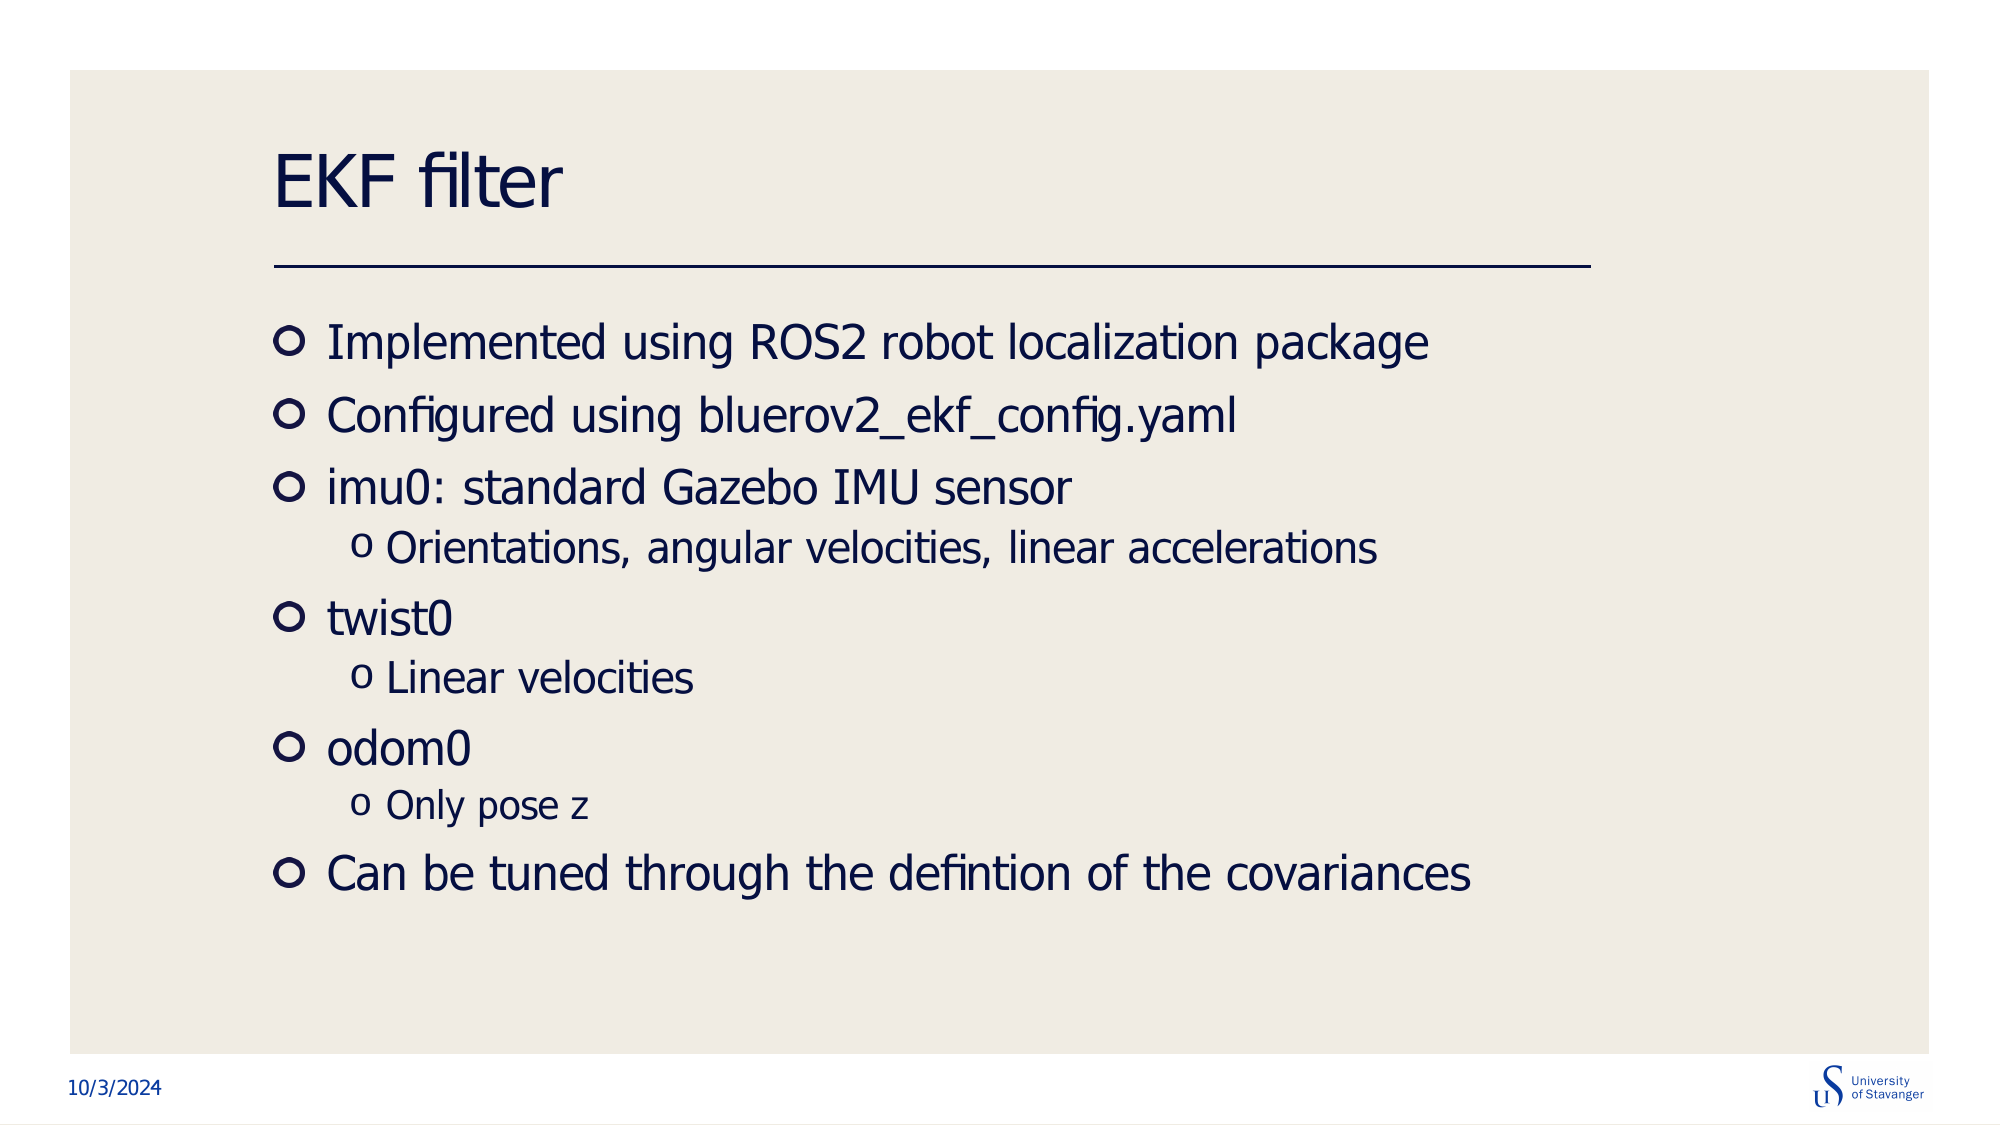

# EKF filter
Implemented using ROS2 robot localization package
Configured using bluerov2_ekf_config.yaml
imu0: standard Gazebo IMU sensor
Orientations, angular velocities, linear accelerations
twist0
Linear velocities
odom0
Only pose z
Can be tuned through the defintion of the covariances
10/3/2024